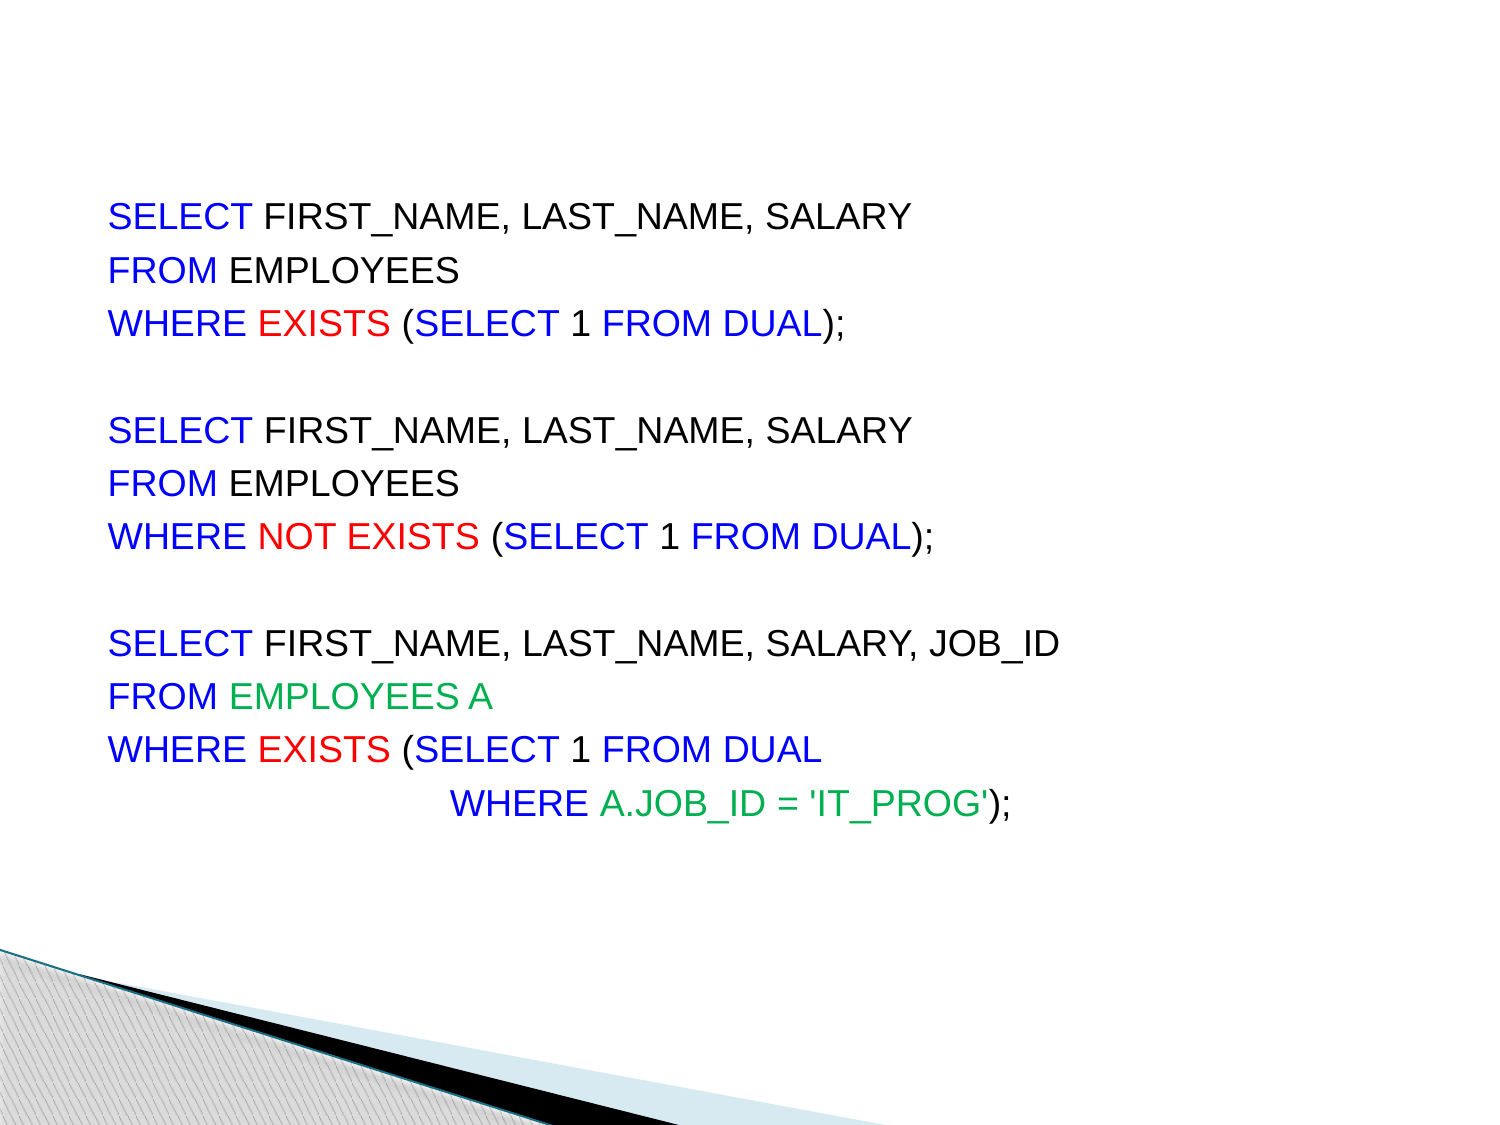

SELECT FIRST_NAME, LAST_NAME, SALARY
FROM EMPLOYEES
WHERE EXISTS (SELECT 1 FROM DUAL);

SELECT FIRST_NAME, LAST_NAME, SALARY
FROM EMPLOYEES
WHERE NOT EXISTS (SELECT 1 FROM DUAL);

SELECT FIRST_NAME, LAST_NAME, SALARY, JOB_ID
FROM EMPLOYEES A
WHERE EXISTS (SELECT 1 FROM DUAL
			WHERE A.JOB_ID = 'IT_PROG');